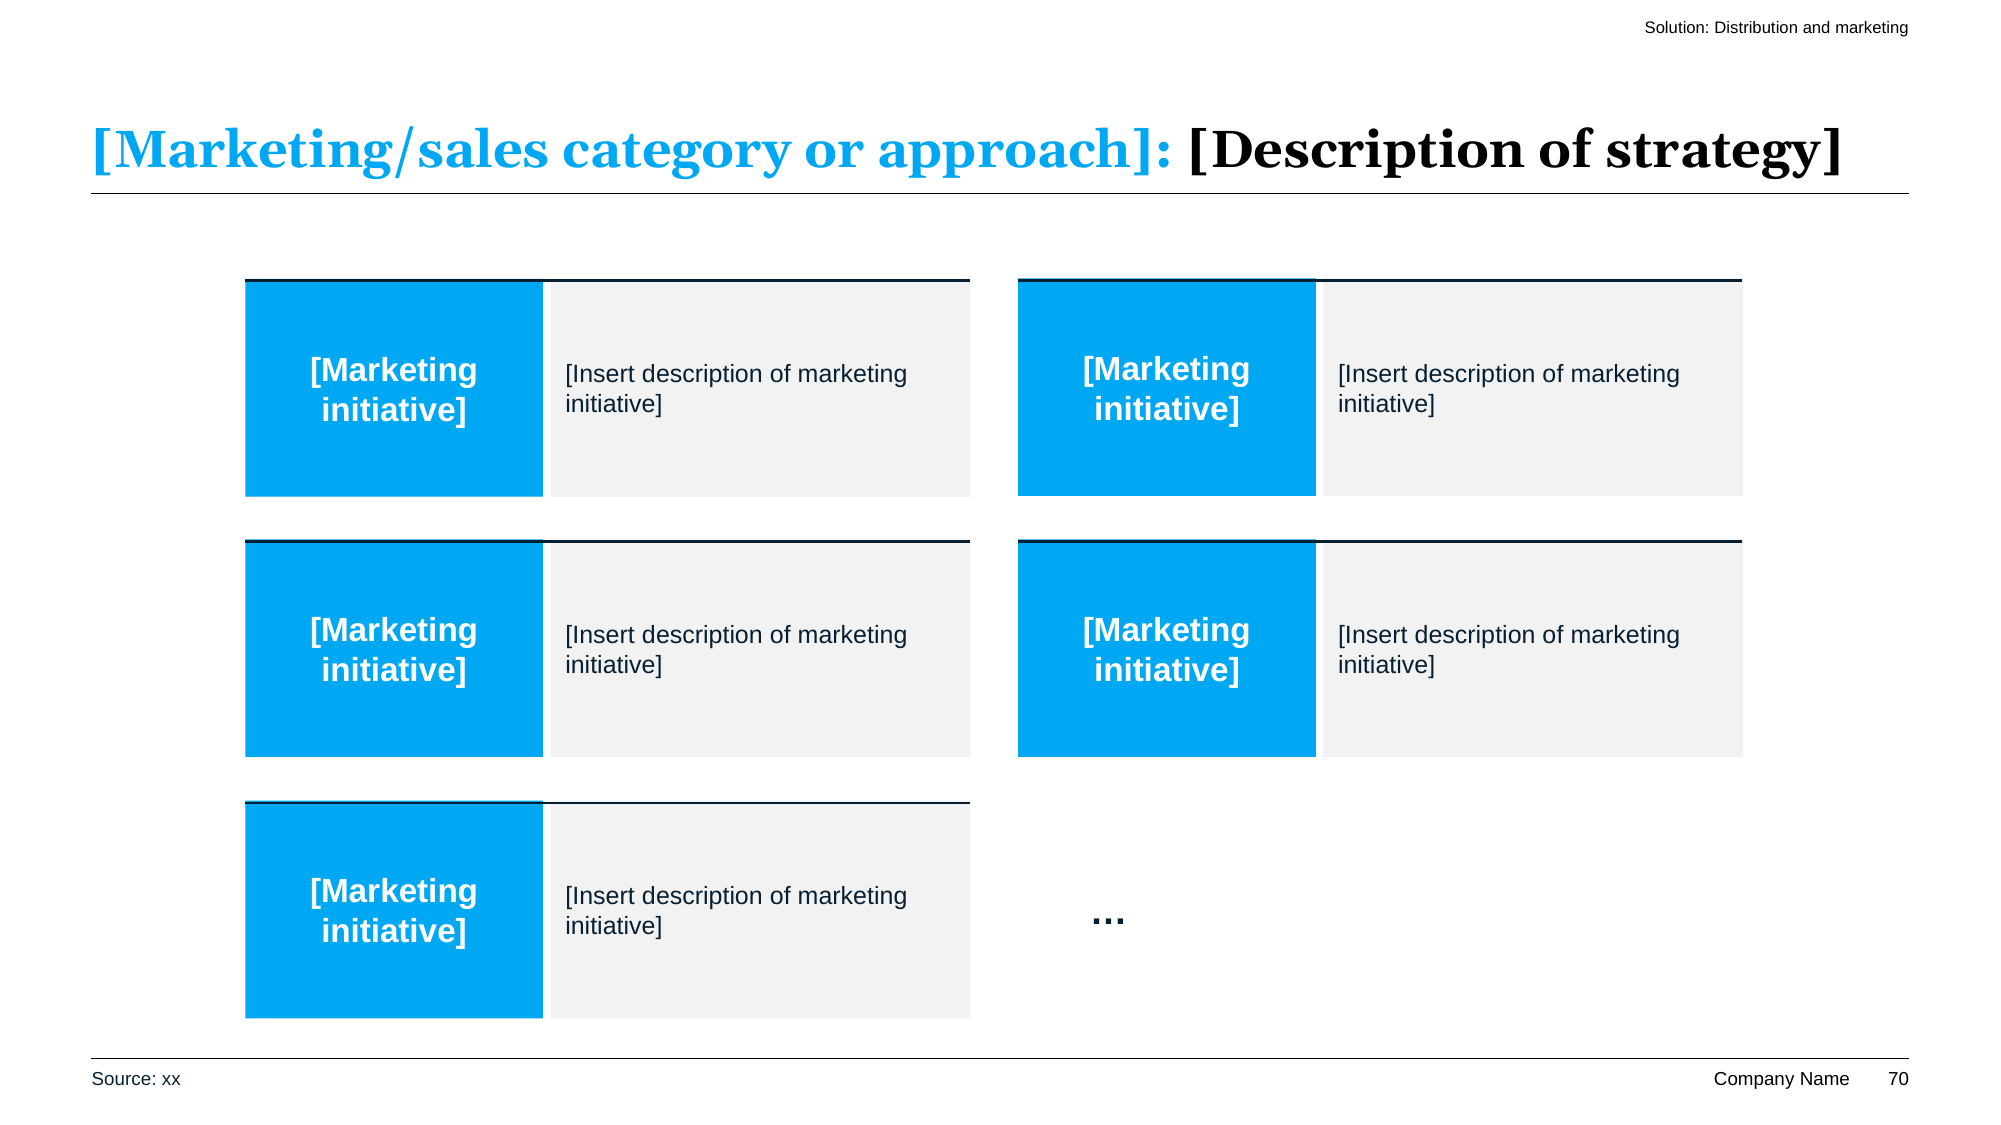

Solution: Distribution and marketing
# [Marketing/sales category or approach]: [Description of strategy]

[Marketing initiative]
[Insert description of marketing initiative]
[Marketing initiative]
[Insert description of marketing initiative]
[Marketing initiative]
[Insert description of marketing initiative]
[Marketing initiative]
[Insert description of marketing initiative]
[Marketing initiative]
[Insert description of marketing initiative]
…
Source: xx